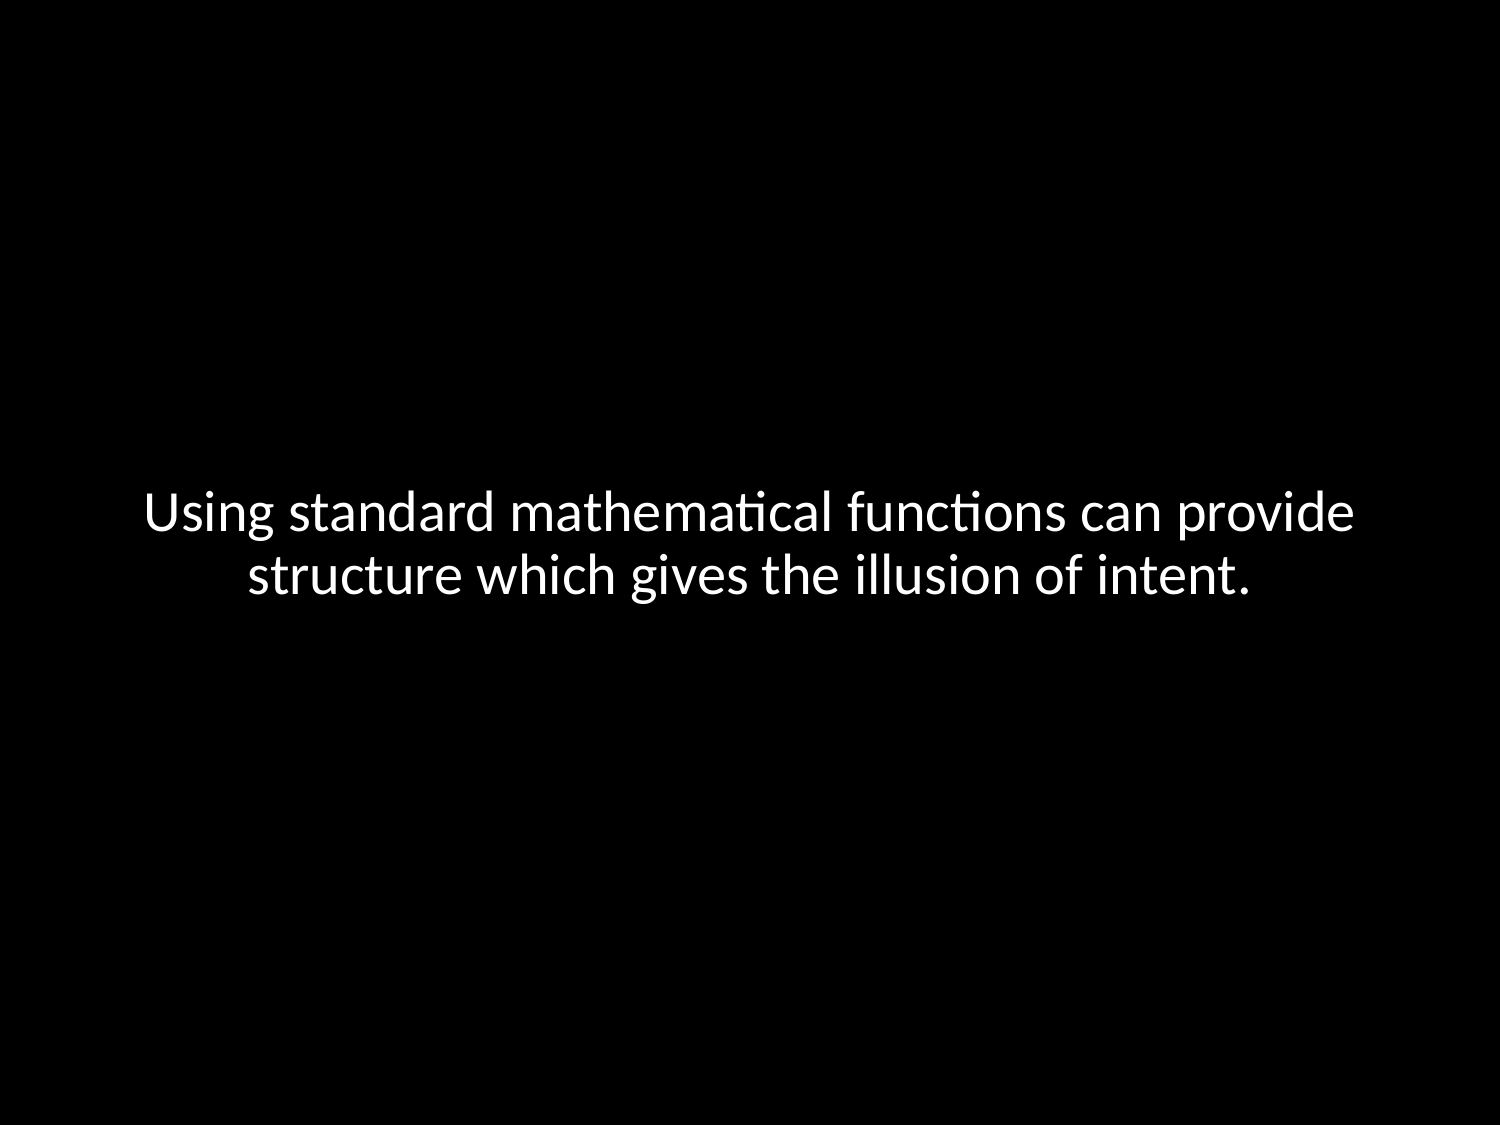

Using standard mathematical functions can provide structure which gives the illusion of intent.